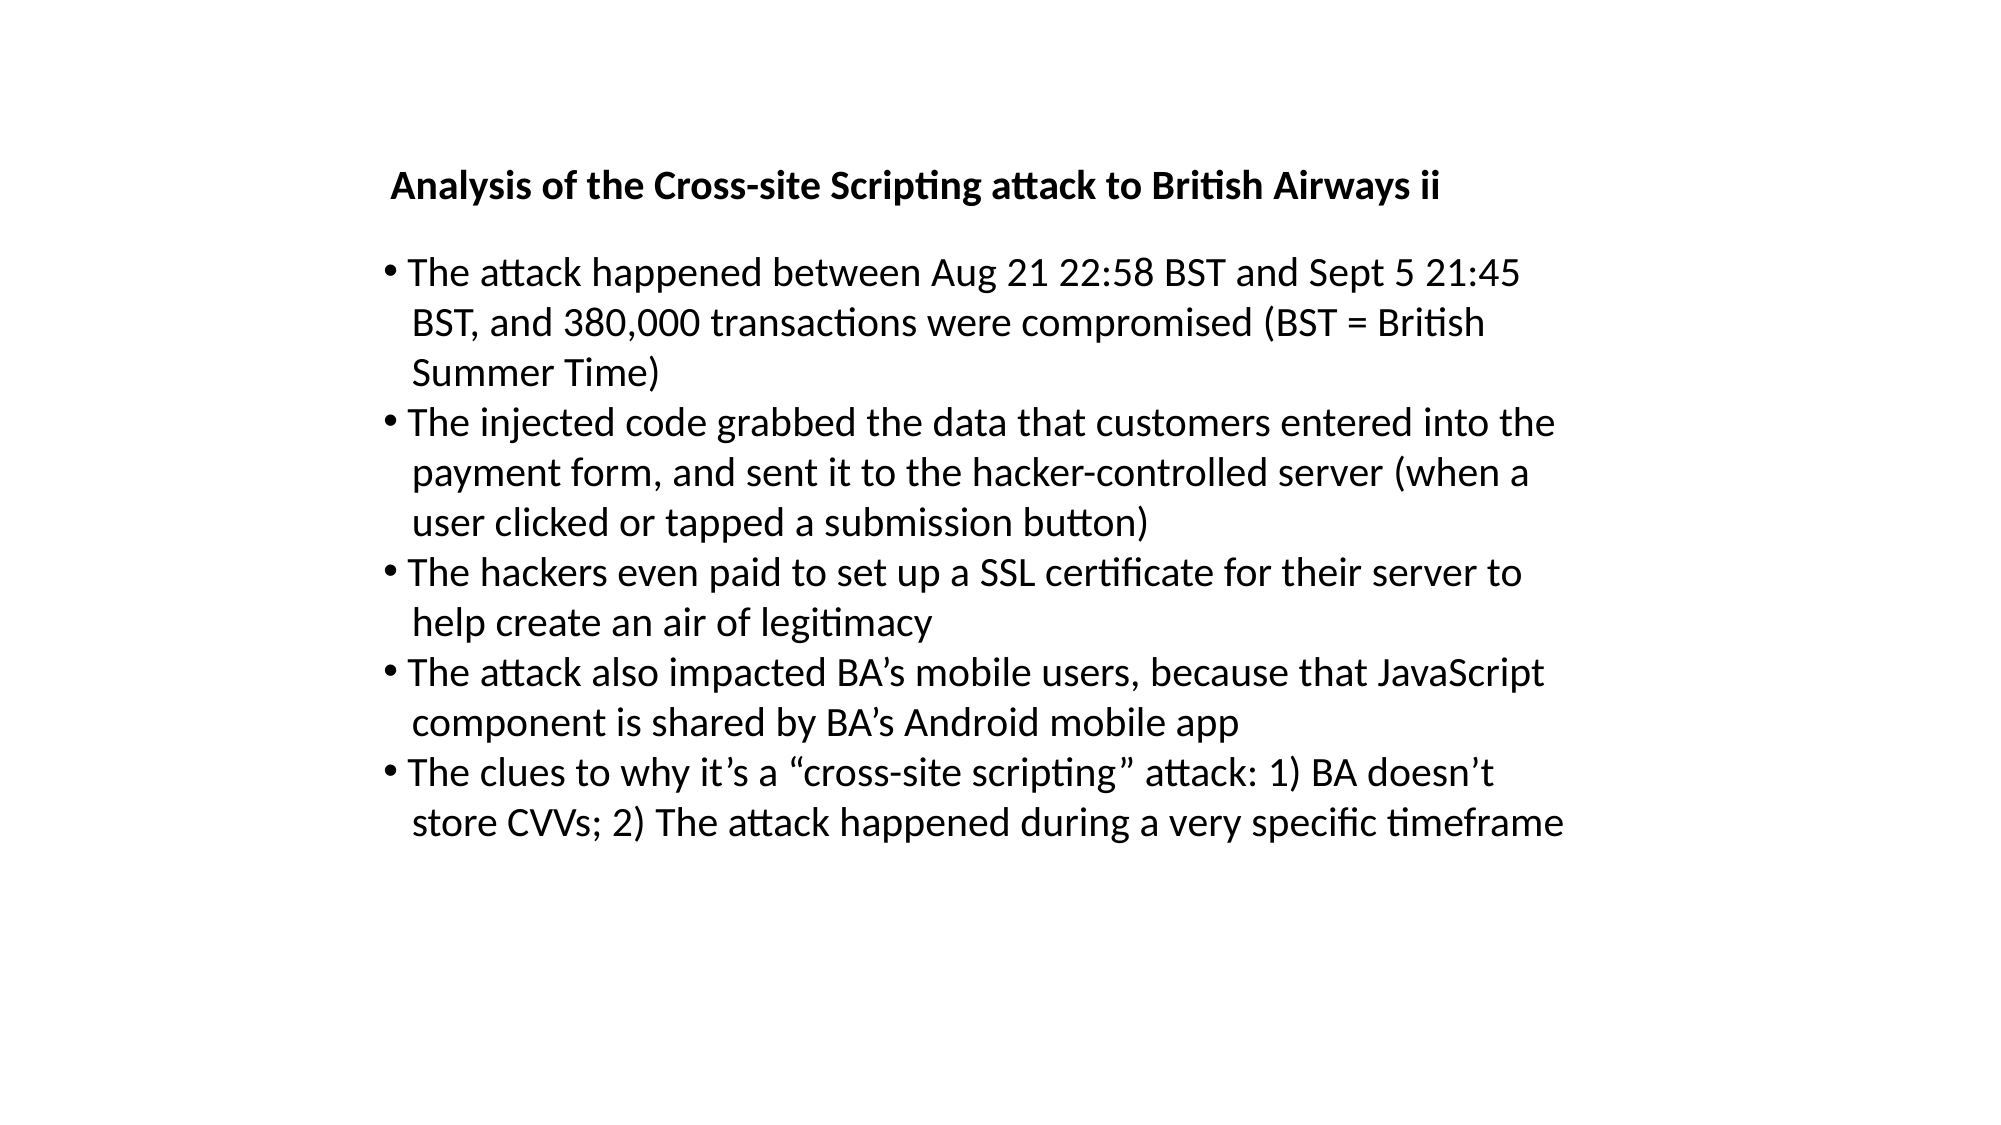

Analysis of the Cross-site Scripting attack to British Airways ii
 The attack happened between Aug 21 22:58 BST and Sept 5 21:45
   BST, and 380,000 transactions were compromised (BST = British
   Summer Time)
 The injected code grabbed the data that customers entered into the
   payment form, and sent it to the hacker-controlled server (when a
   user clicked or tapped a submission button)
 The hackers even paid to set up a SSL certificate for their server to
   help create an air of legitimacy
 The attack also impacted BA’s mobile users, because that JavaScript
   component is shared by BA’s Android mobile app
 The clues to why it’s a “cross-site scripting” attack: 1) BA doesn’t
   store CVVs; 2) The attack happened during a very specific timeframe